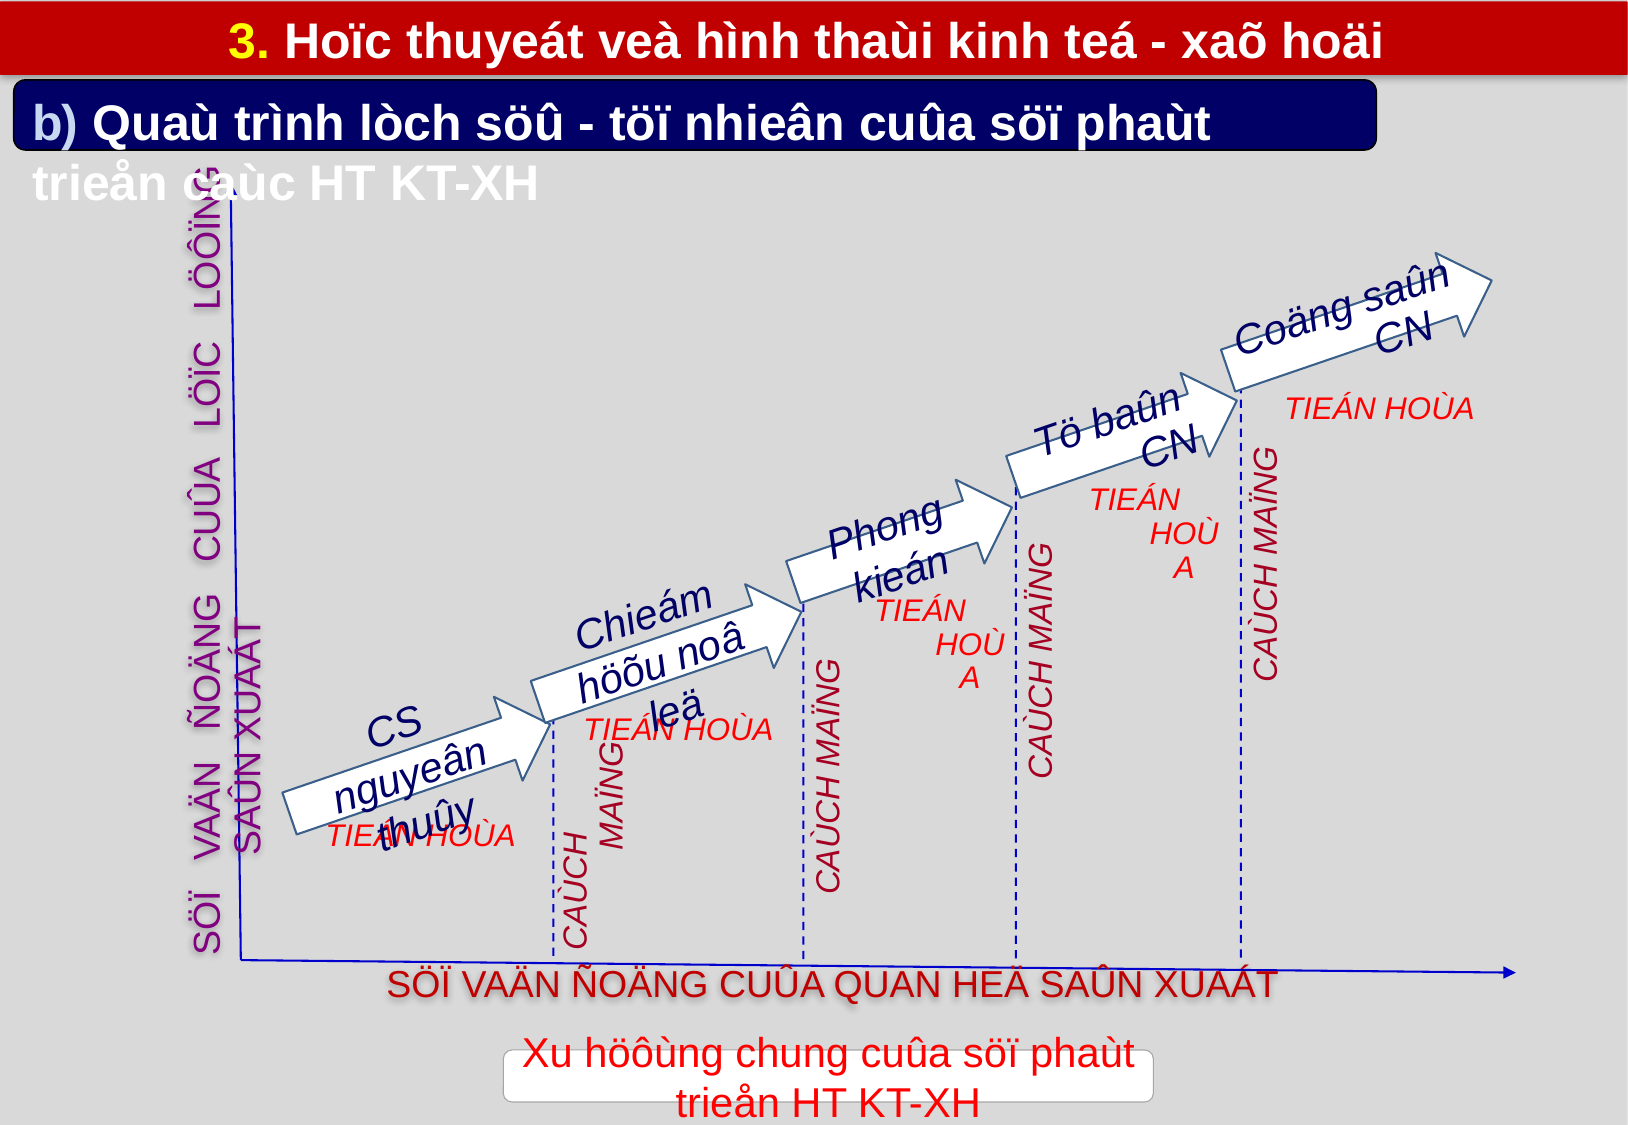

3. Hoïc thuyeát veà hình thaùi kinh teá - xaõ hoäi
b) Quaù trình lòch söû - töï nhieân cuûa söï phaùt trieån caùc HT KT-XH

Coäng saûn CN

TIEÁN HOÙA
Tö baûn CN

TIEÁN HOÙA

Phong kieán
SÖÏ VAÄN ÑOÄNG CUÛA LÖÏC LÖÔÏNG SAÛN XUAÁT

TIEÁN HOÙA
CAÙCH MAÏNG
Chieám höõu noâ leä
CAÙCH MAÏNG

TIEÁN HOÙA
CS nguyeân thuûy
CAÙCH MAÏNG
CAÙCH MAÏNG
TIEÁN HOÙA
SÖÏ VAÄN ÑOÄNG CUÛA QUAN HEÄ SAÛN XUAÁT

Xu höôùng chung cuûa söï phaùt trieån HT KT-XH